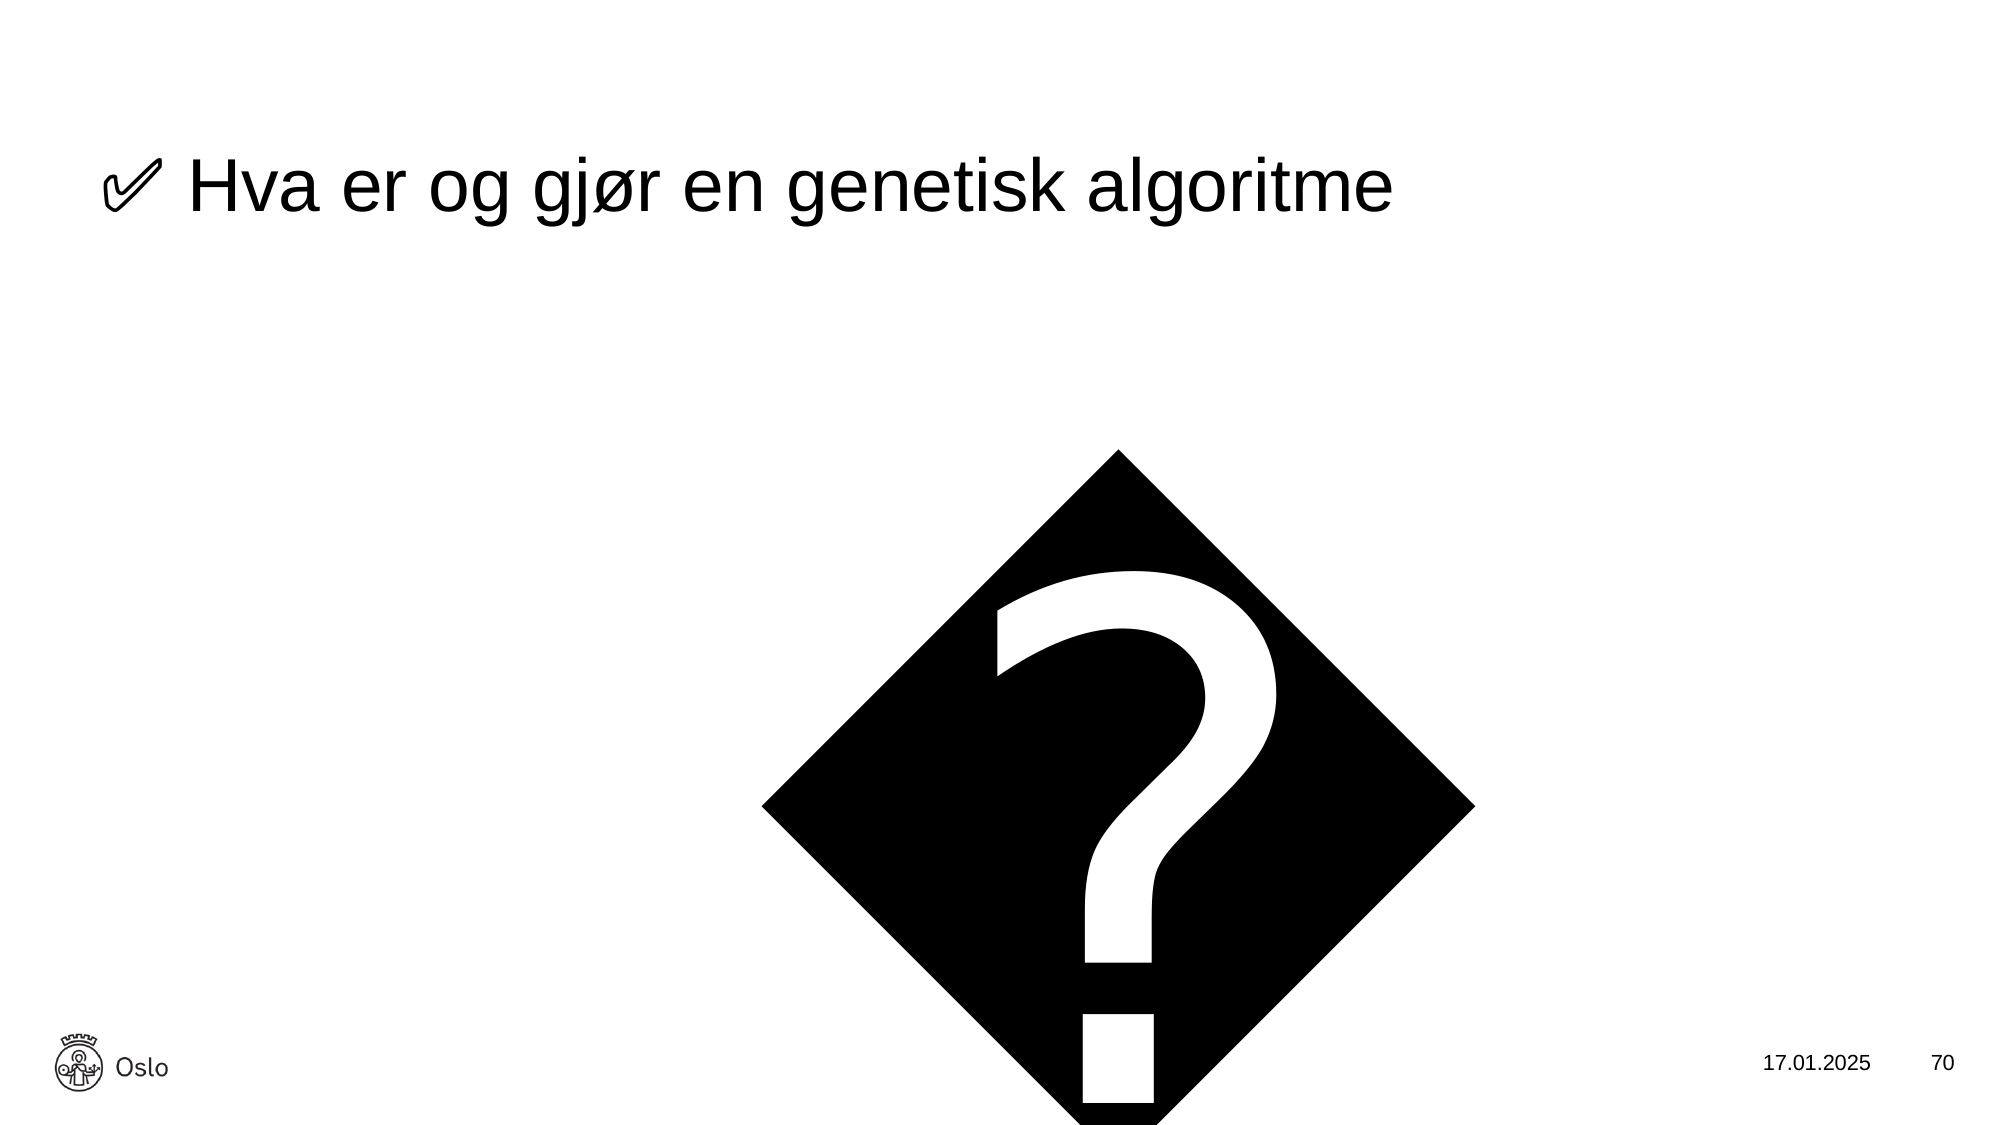

✅ Hva er og gjør en genetisk algoritme
# 💪
17.01.2025
70